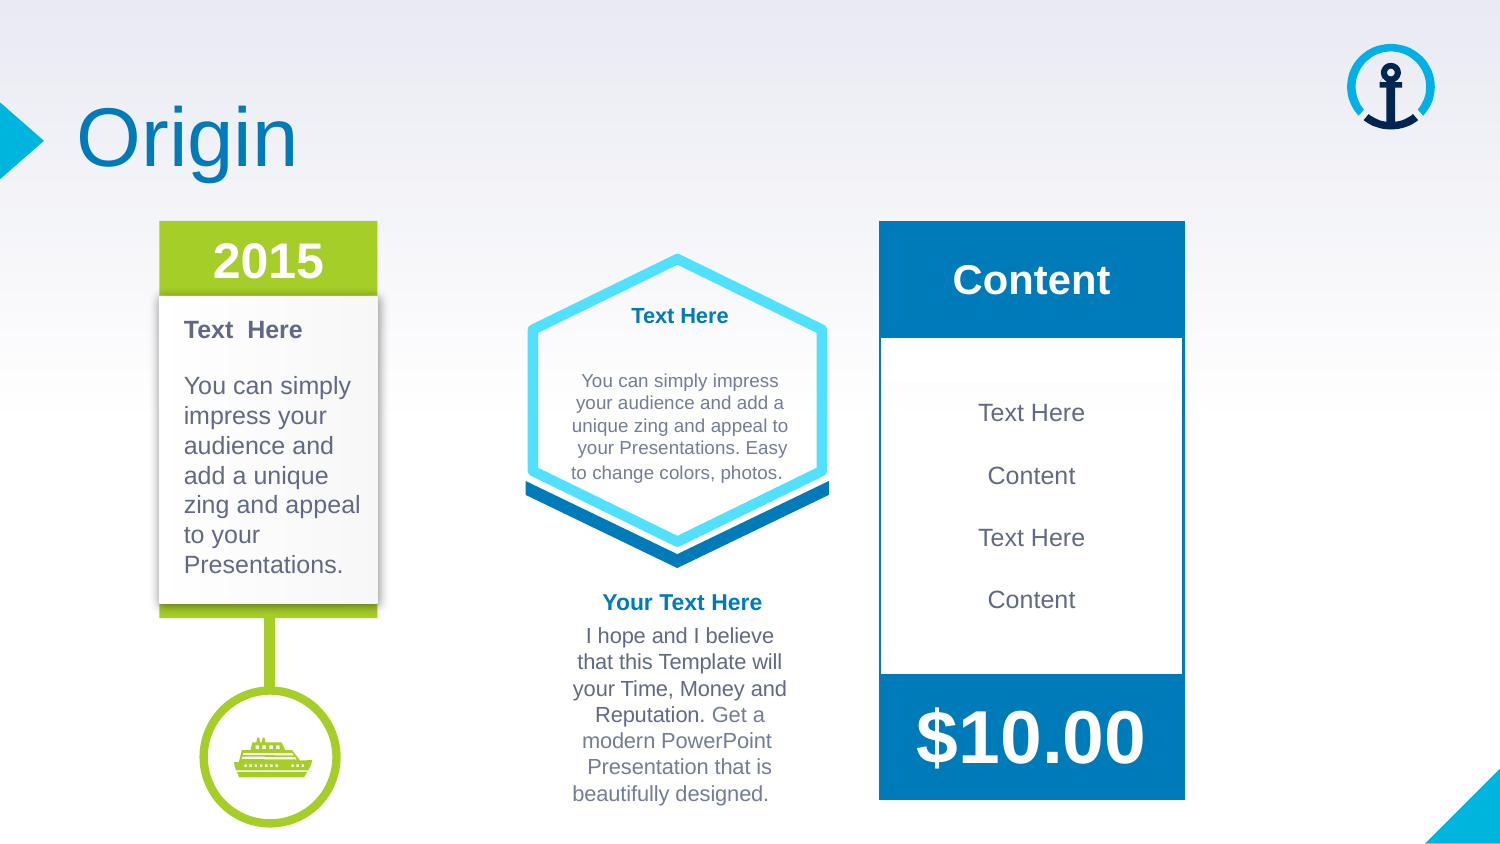

# Origin
2015
| Content |  |  |
| --- | --- | --- |
|  |  |  |
|  | Text Here |  |
|  | Content |  |
|  | Text Here |  |
|  | Content |  |
|  |  |  |
| $10.00 |  |  |

Text Here
You can simply impress your audience and add a unique zing and appeal to  your Presentations. Easy to change colors, photos.

Text  Here
You can simply impress your audience and add a unique zing and appeal to your Presentations.

Your Text Here
I hope and I believe that this Template will your Time, Money and Reputation. Get a modern PowerPoint  Presentation that is beautifully designed.

Your Text  Here
I hope and I believe that this Template will your Time, Money and Reputation.